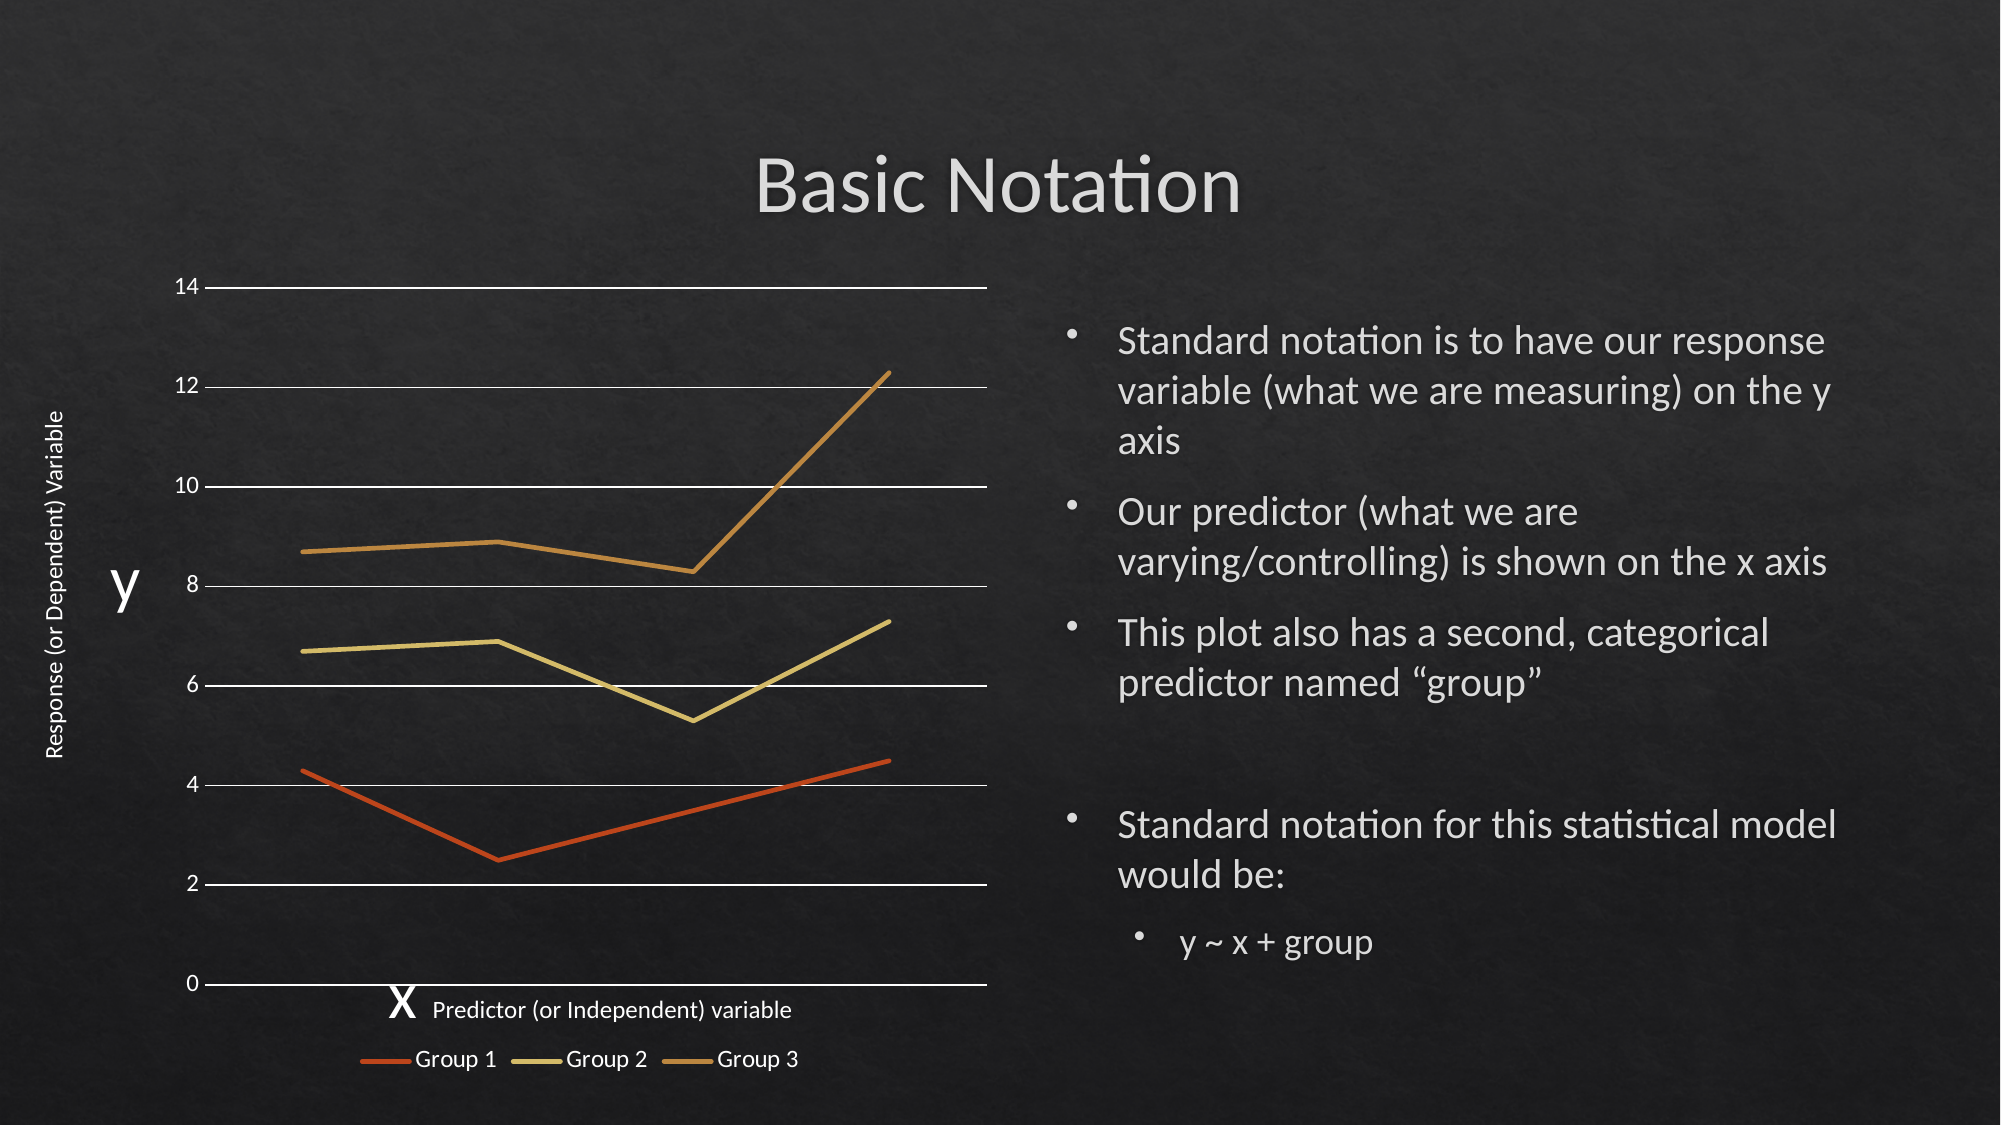

# Basic Notation

### Chart

| Category | Group 1 | Group 2 | Group 3 |
|---|---|---|---|
|   | 4.3 | 2.4 | 2.0 |
|   | 2.5 | 4.4 | 2.0 |
|   | 3.5 | 1.8 | 3.0 |
|   | 4.5 | 2.8 | 5.0 |
Standard notation is to have our response variable (what we are measuring) on the y axis
Our predictor (what we are varying/controlling) is shown on the x axis
This plot also has a second, categorical predictor named “group”

Standard notation for this statistical model would be:
y ~ x + group

Response (or Dependent) Variable
y
x Predictor (or Independent) variable